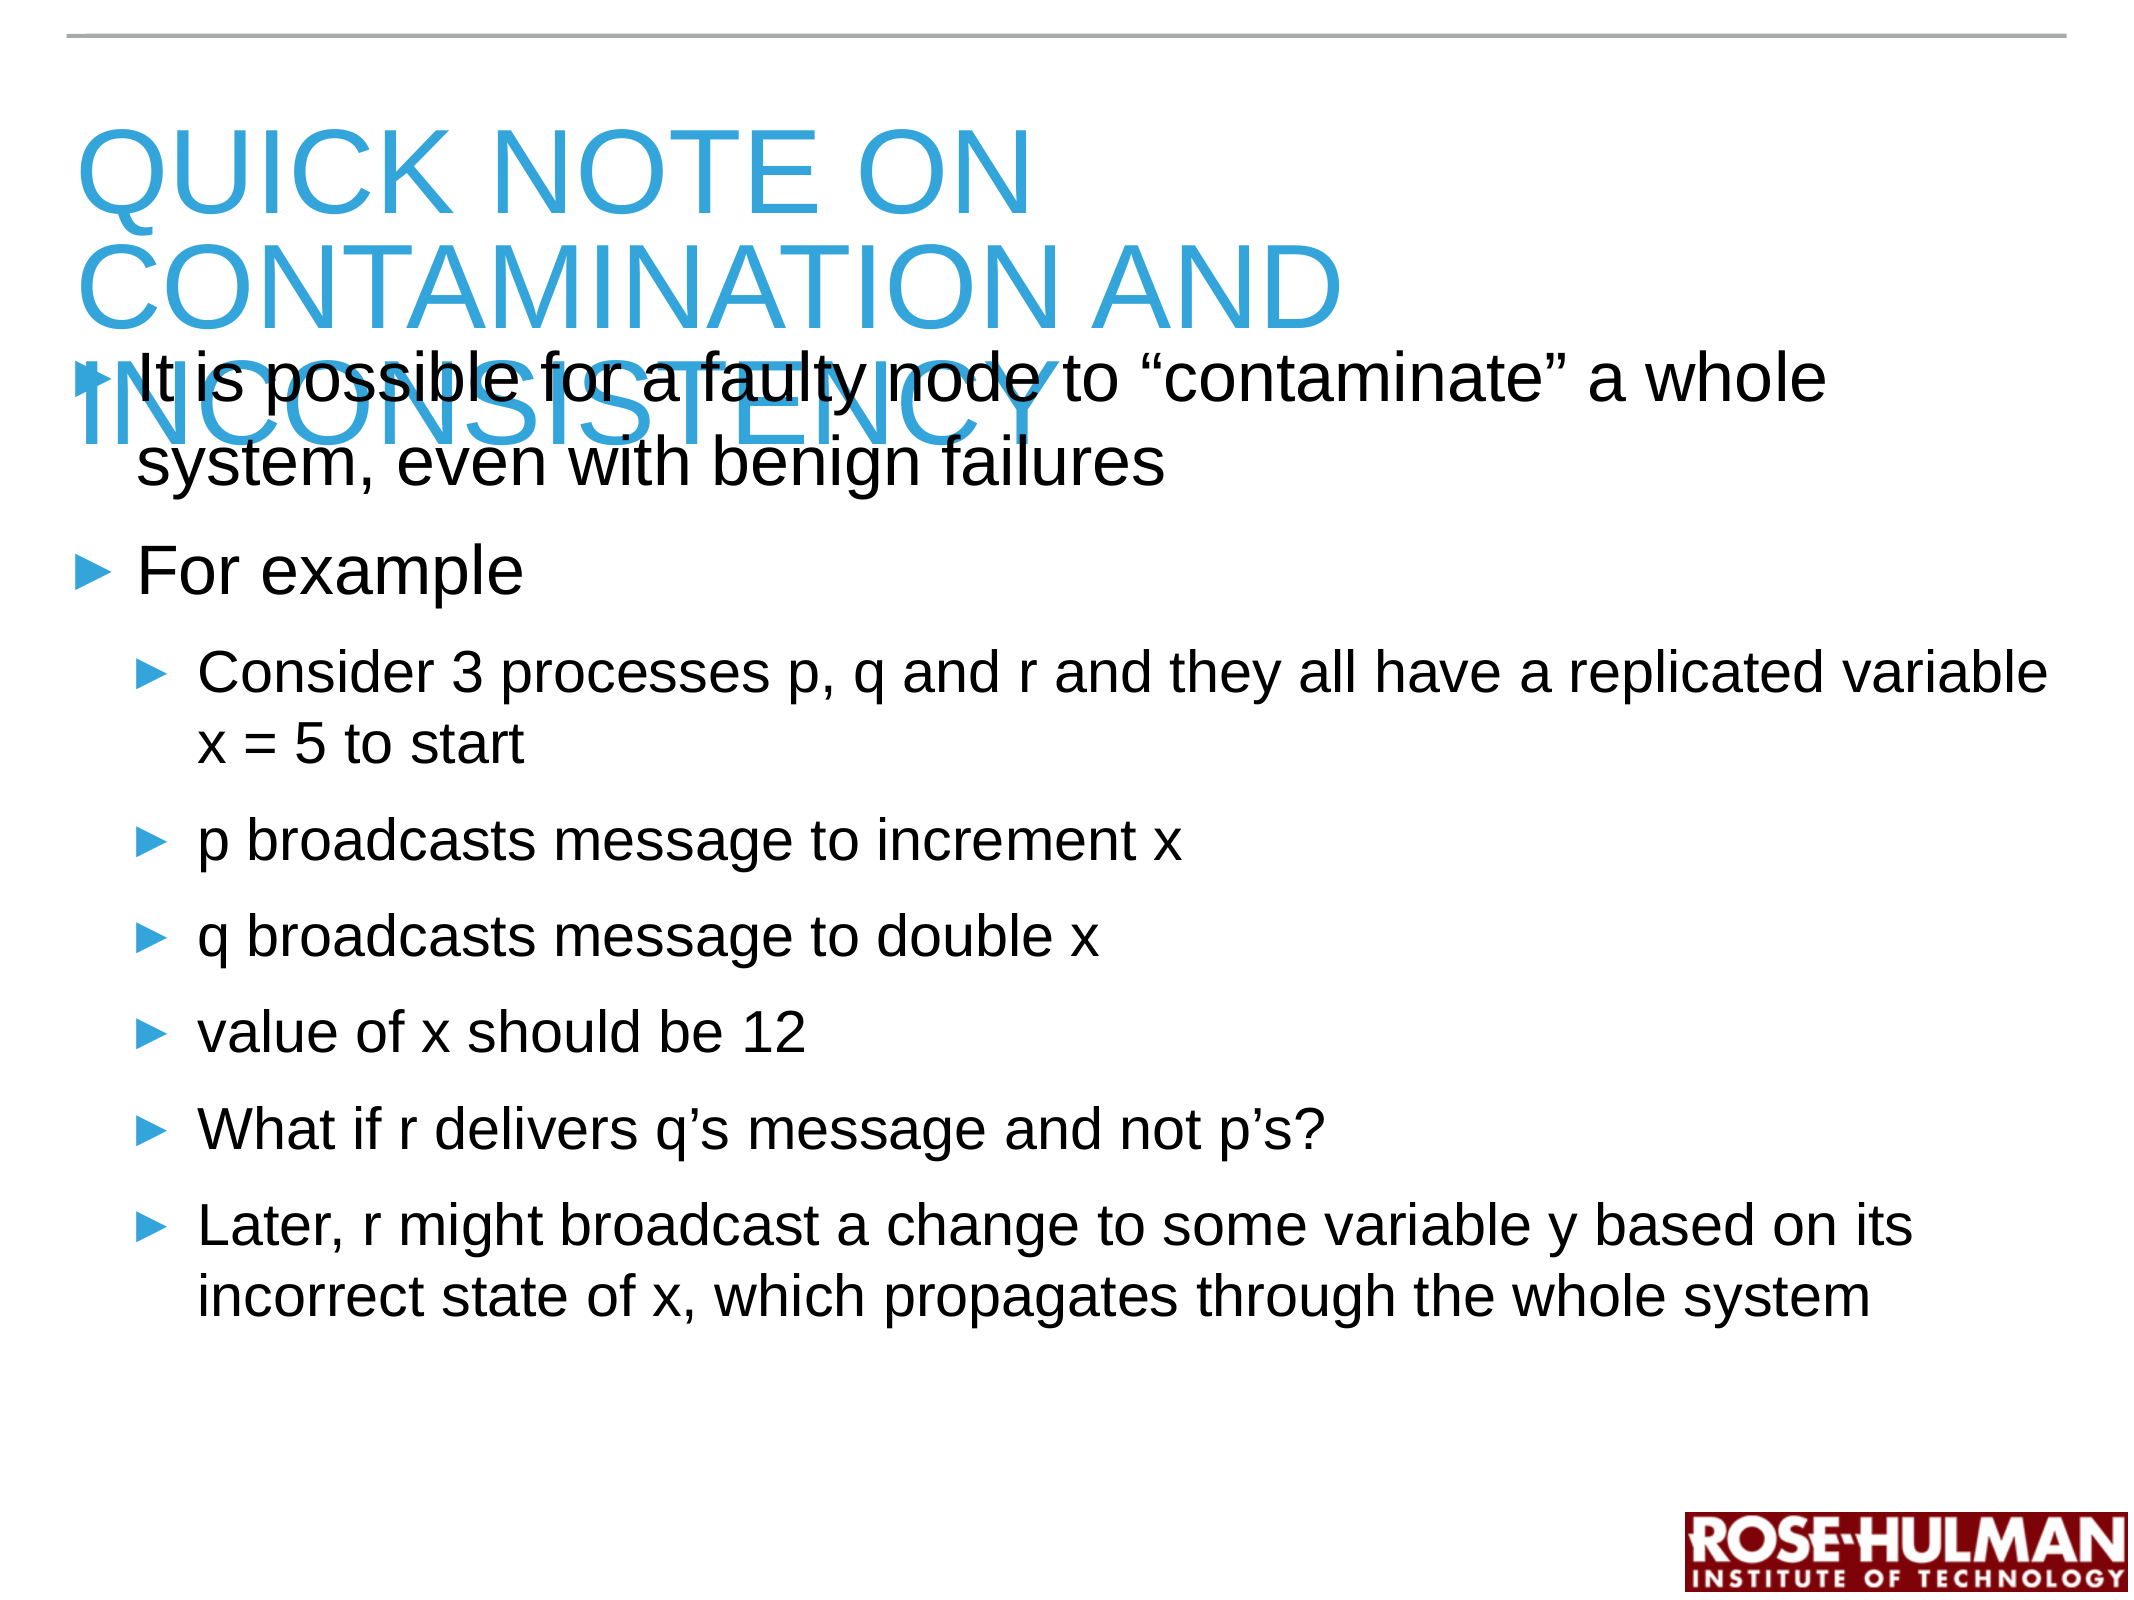

# Quick note on contamination and inconsistency
It is possible for a faulty node to “contaminate” a whole system, even with benign failures
For example
Consider 3 processes p, q and r and they all have a replicated variable x = 5 to start
p broadcasts message to increment x
q broadcasts message to double x
value of x should be 12
What if r delivers q’s message and not p’s?
Later, r might broadcast a change to some variable y based on its incorrect state of x, which propagates through the whole system
79